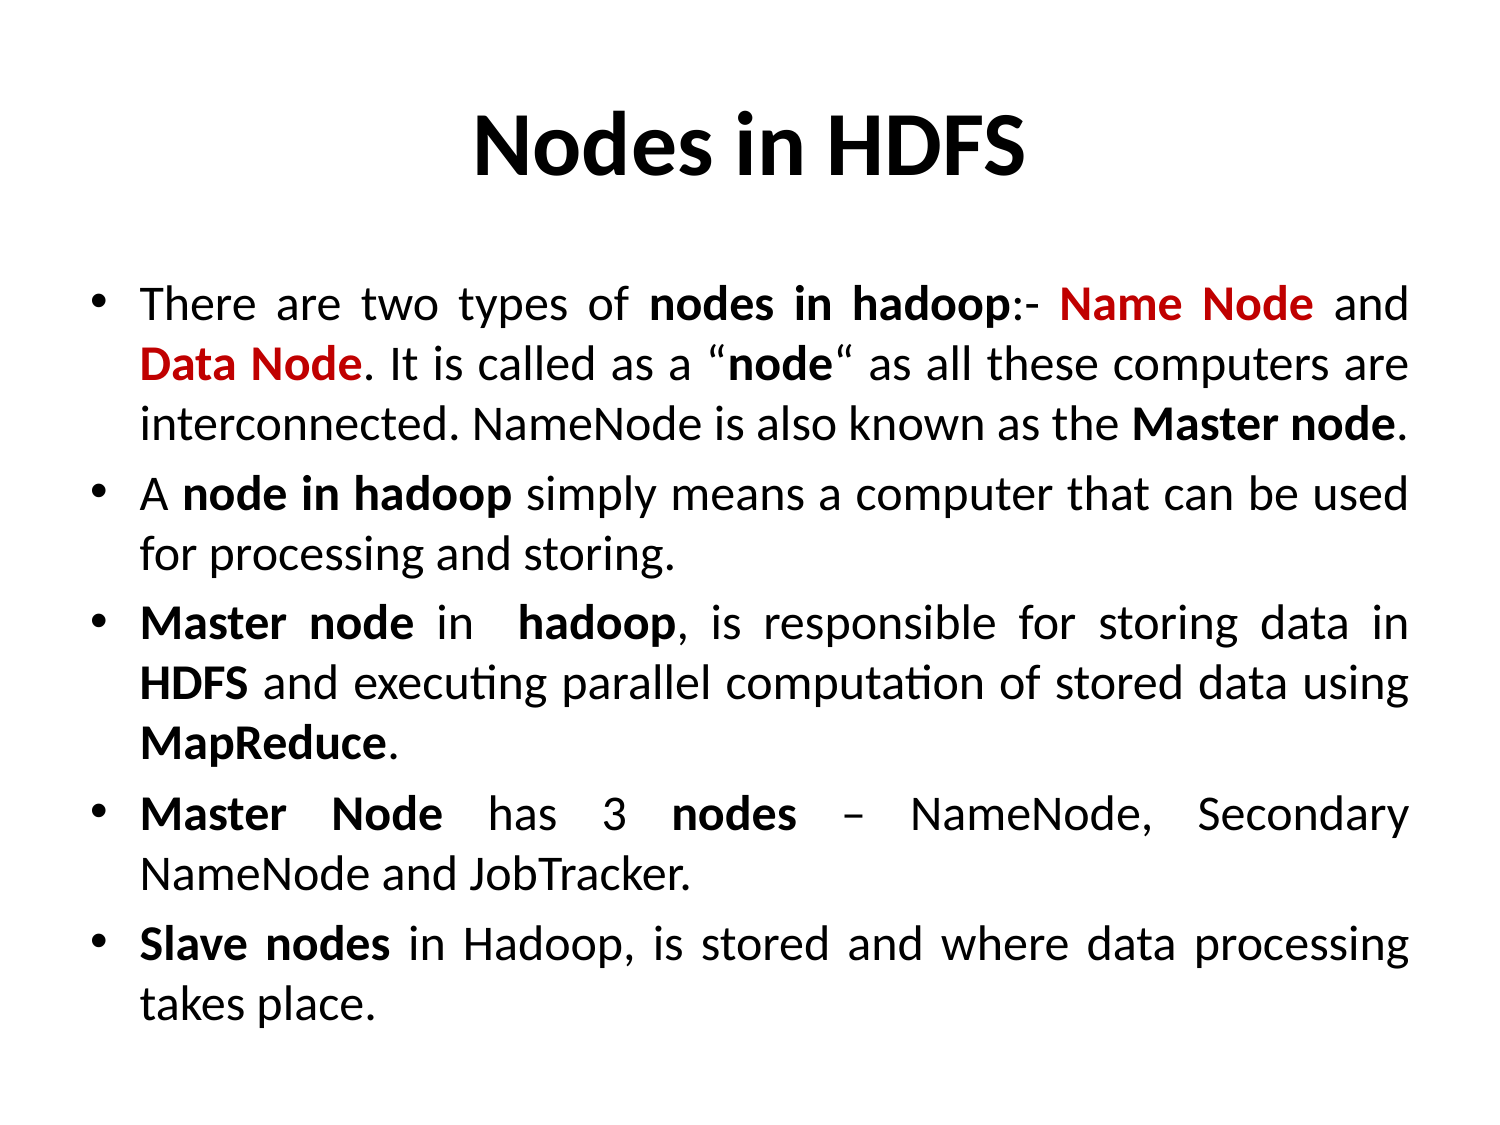

# Nodes in HDFS
There are two types of nodes in hadoop:- Name Node and Data Node. It is called as a “node“ as all these computers are interconnected. NameNode is also known as the Master node.
A node in hadoop simply means a computer that can be used for processing and storing.
Master node in  hadoop, is responsible for storing data in HDFS and executing parallel computation of stored data using MapReduce.
Master Node has 3 nodes – NameNode, Secondary NameNode and JobTracker.
Slave nodes in Hadoop, is stored and where data processing takes place.